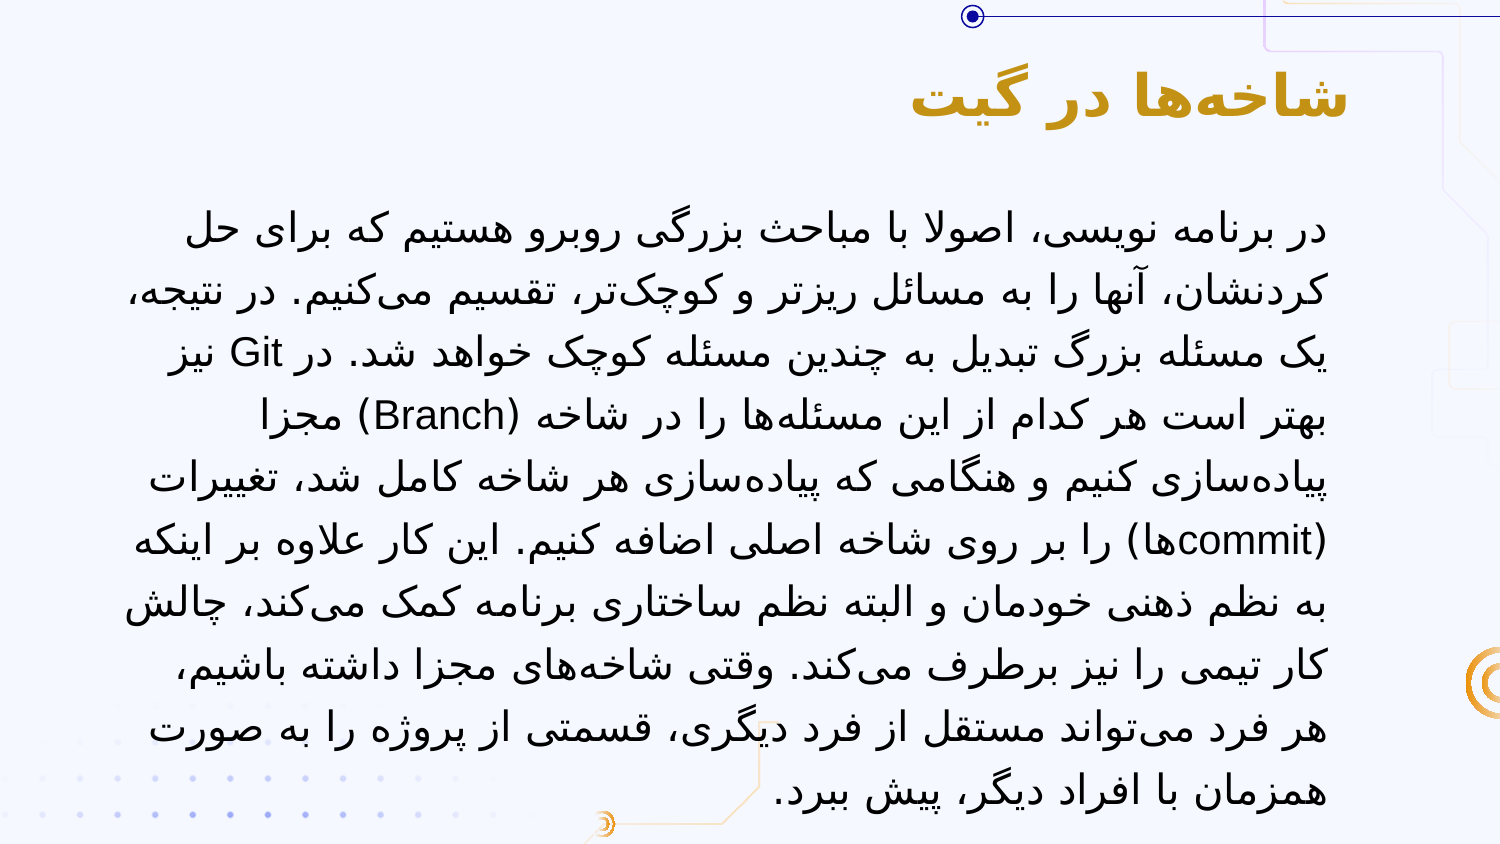

# شاخه‌ها در گیت
در برنامه نویسی، اصولا با مباحث بزرگی روبرو هستیم که برای حل کردنشان، آنها را به مسائل ریزتر و کوچک‌تر، تقسیم می‌کنیم. در نتیجه، یک مسئله بزرگ تبدیل به چندین مسئله کوچک خواهد شد. در Git نیز بهتر است هر کدام از این مسئله‌ها را در شاخه‌ (Branch) مجزا پیاده‌سازی کنیم و هنگامی که پیاده‌سازی هر شاخه کامل شد، تغییرات (commitها) را بر روی شاخه اصلی اضافه کنیم. این کار علاوه بر اینکه به نظم ذهنی خودمان و البته نظم ساختاری برنامه کمک می‌کند، چالش کار تیمی را نیز برطرف می‌کند. وقتی شاخه‌های مجزا داشته باشیم، هر فرد می‌تواند مستقل از فرد دیگری، قسمتی از پروژه را به صورت همزمان با افراد دیگر، پیش ببرد.